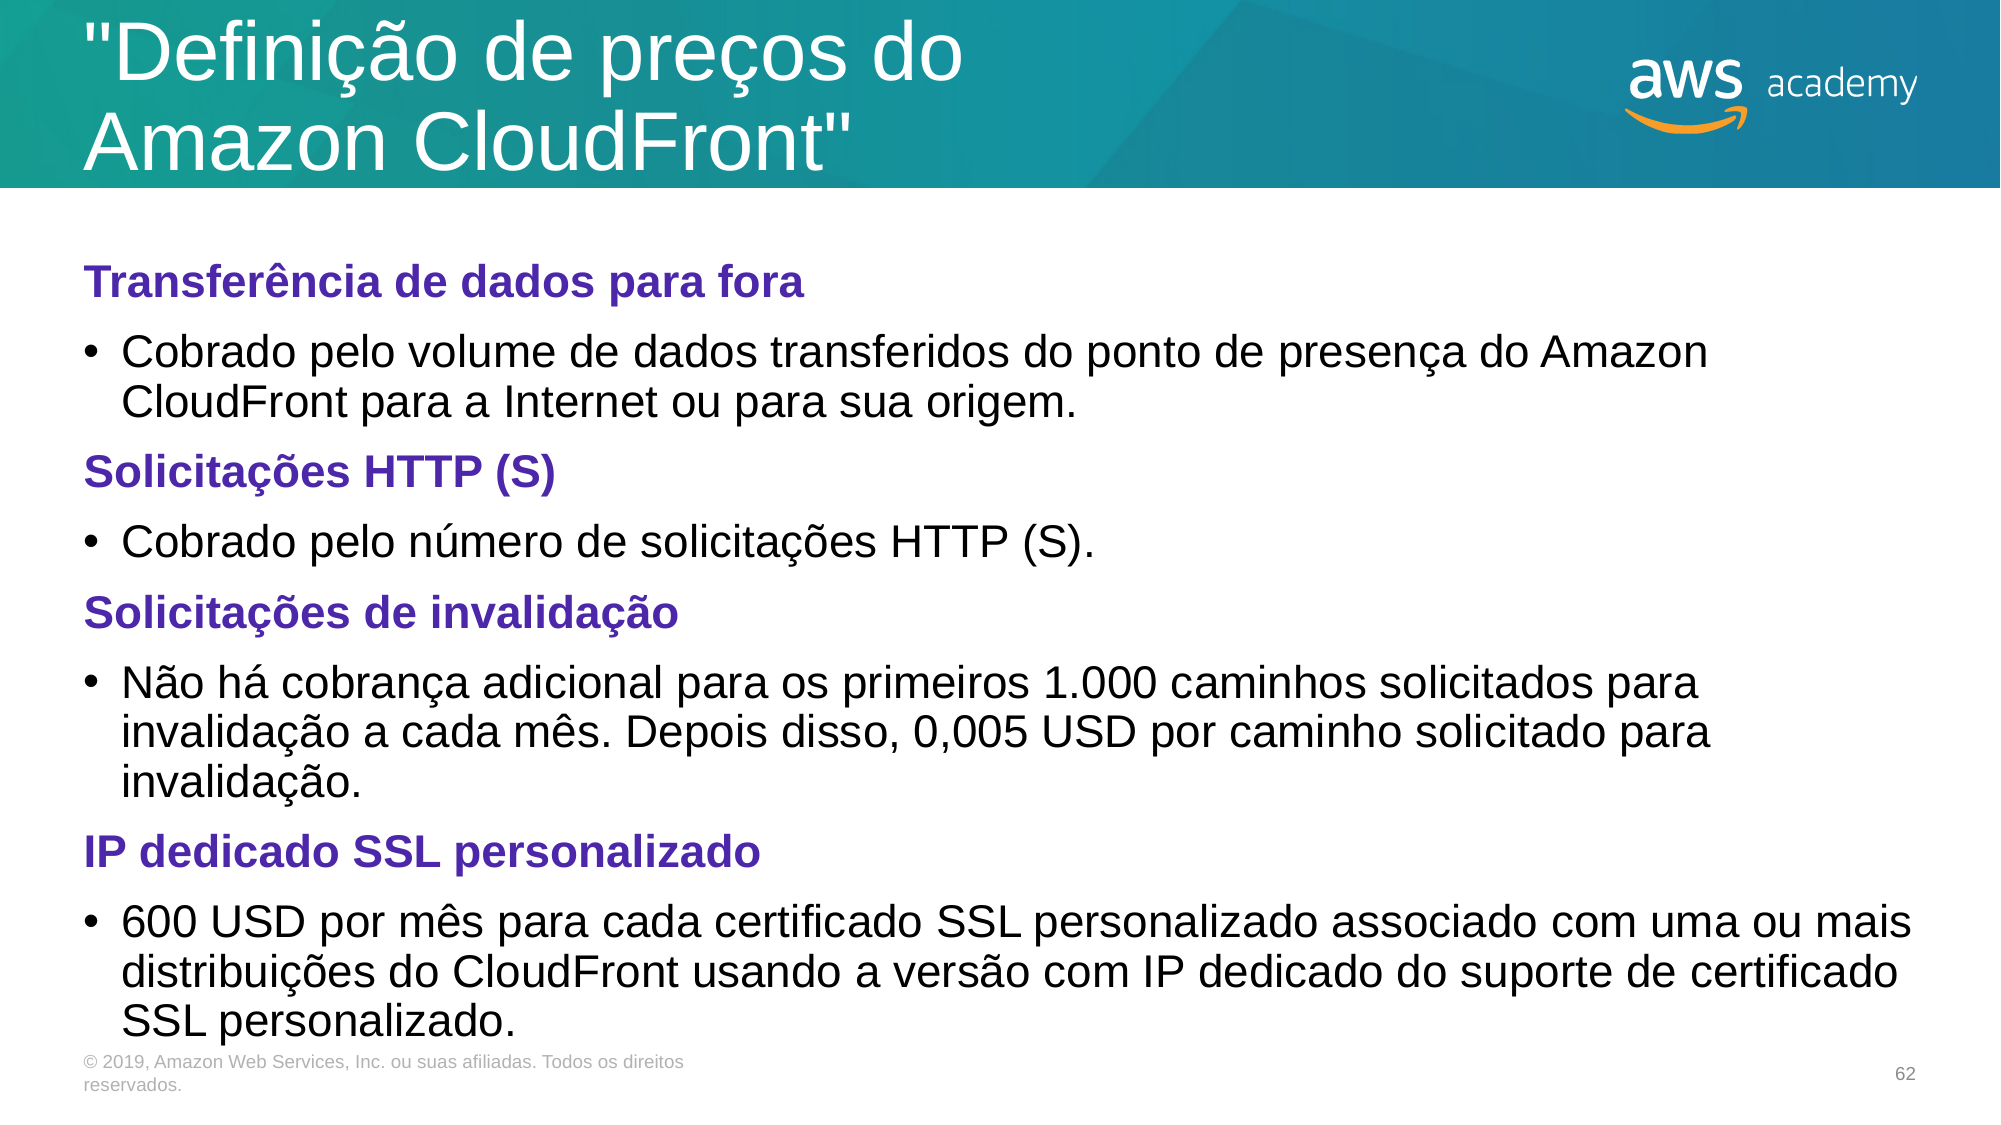

# "Definição de preços do Amazon CloudFront"
Transferência de dados para fora
Cobrado pelo volume de dados transferidos do ponto de presença do Amazon CloudFront para a Internet ou para sua origem.
Solicitações HTTP (S)
Cobrado pelo número de solicitações HTTP (S).
Solicitações de invalidação
Não há cobrança adicional para os primeiros 1.000 caminhos solicitados para invalidação a cada mês. Depois disso, 0,005 USD por caminho solicitado para invalidação.
IP dedicado SSL personalizado
600 USD por mês para cada certificado SSL personalizado associado com uma ou mais distribuições do CloudFront usando a versão com IP dedicado do suporte de certificado SSL personalizado.
© 2019, Amazon Web Services, Inc. ou suas afiliadas. Todos os direitos reservados.
62